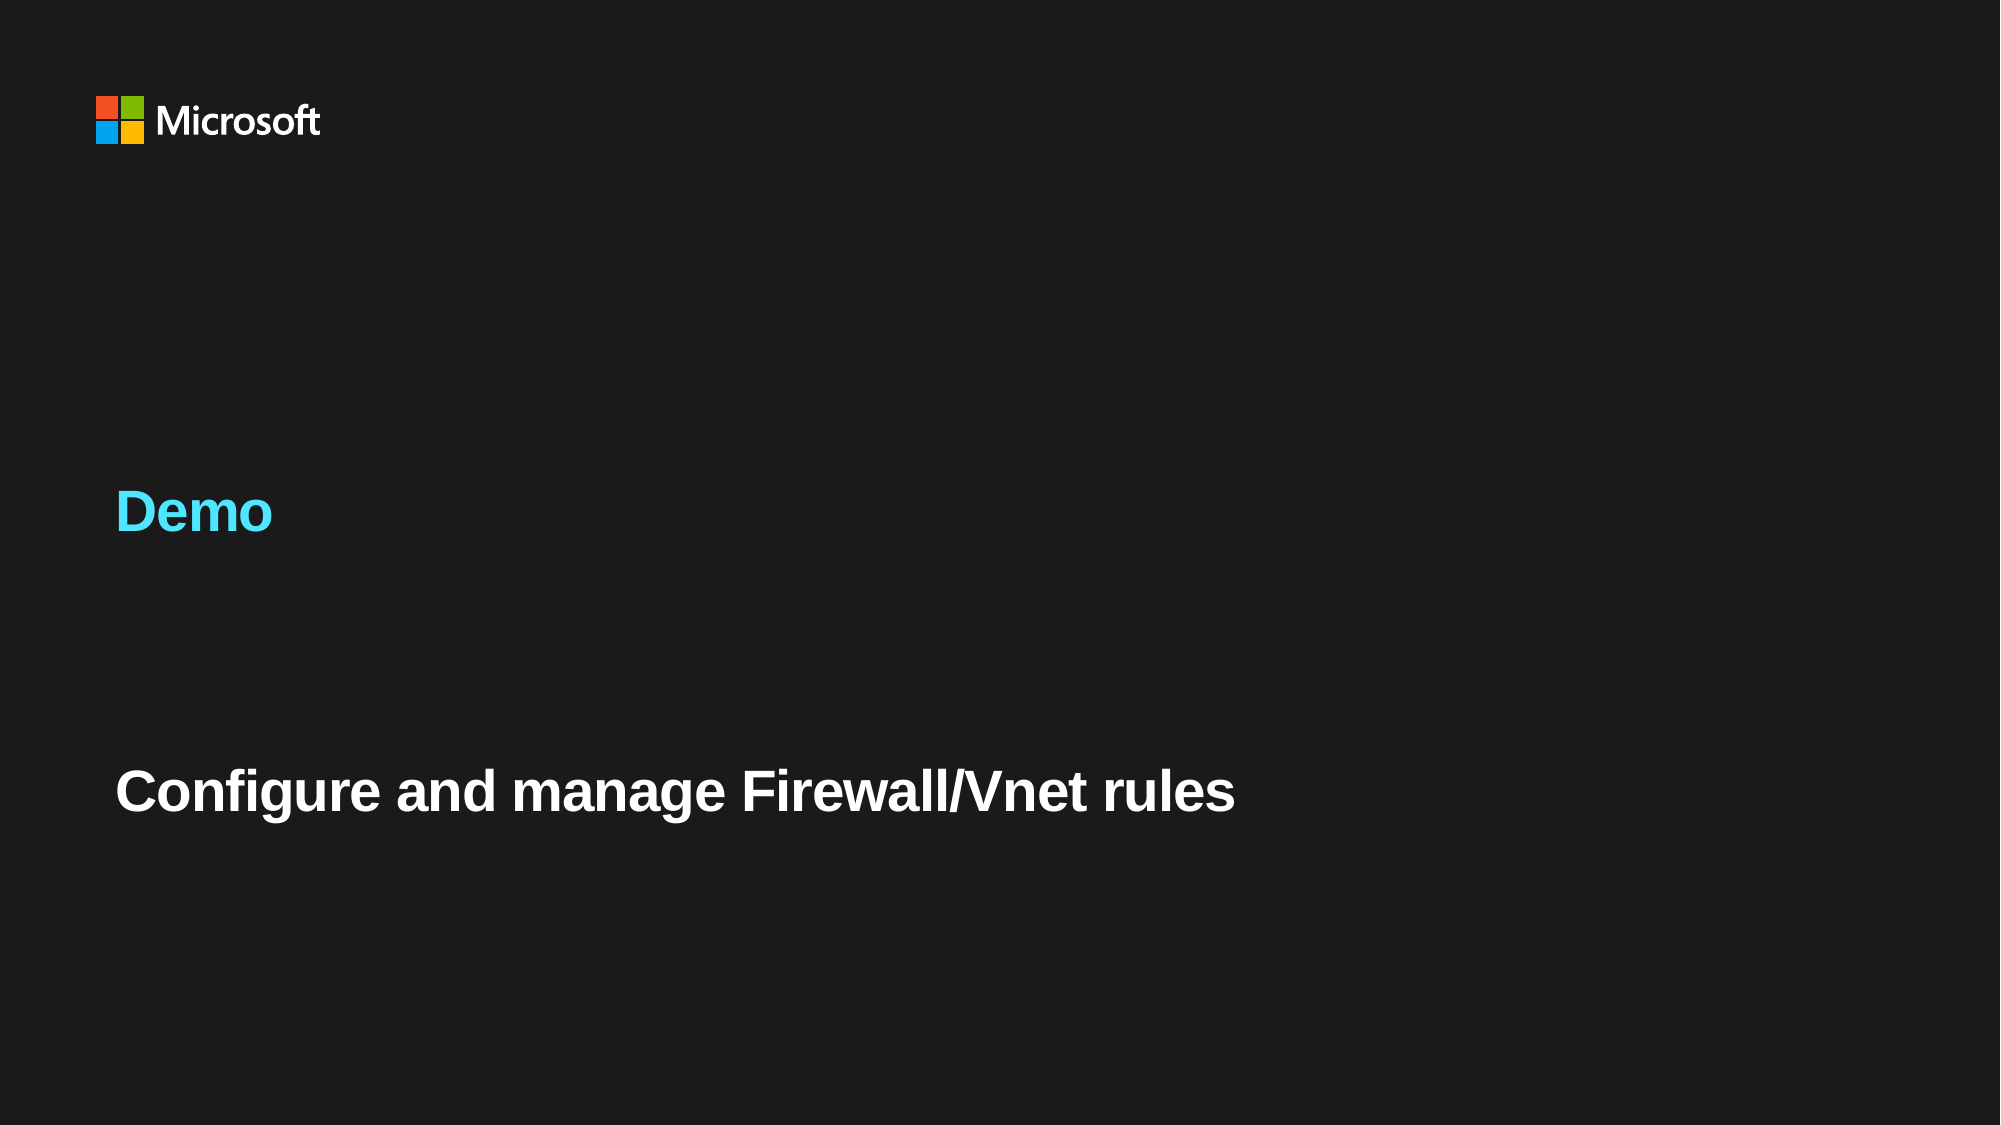

# Demo Configure and manage Firewall/Vnet rules